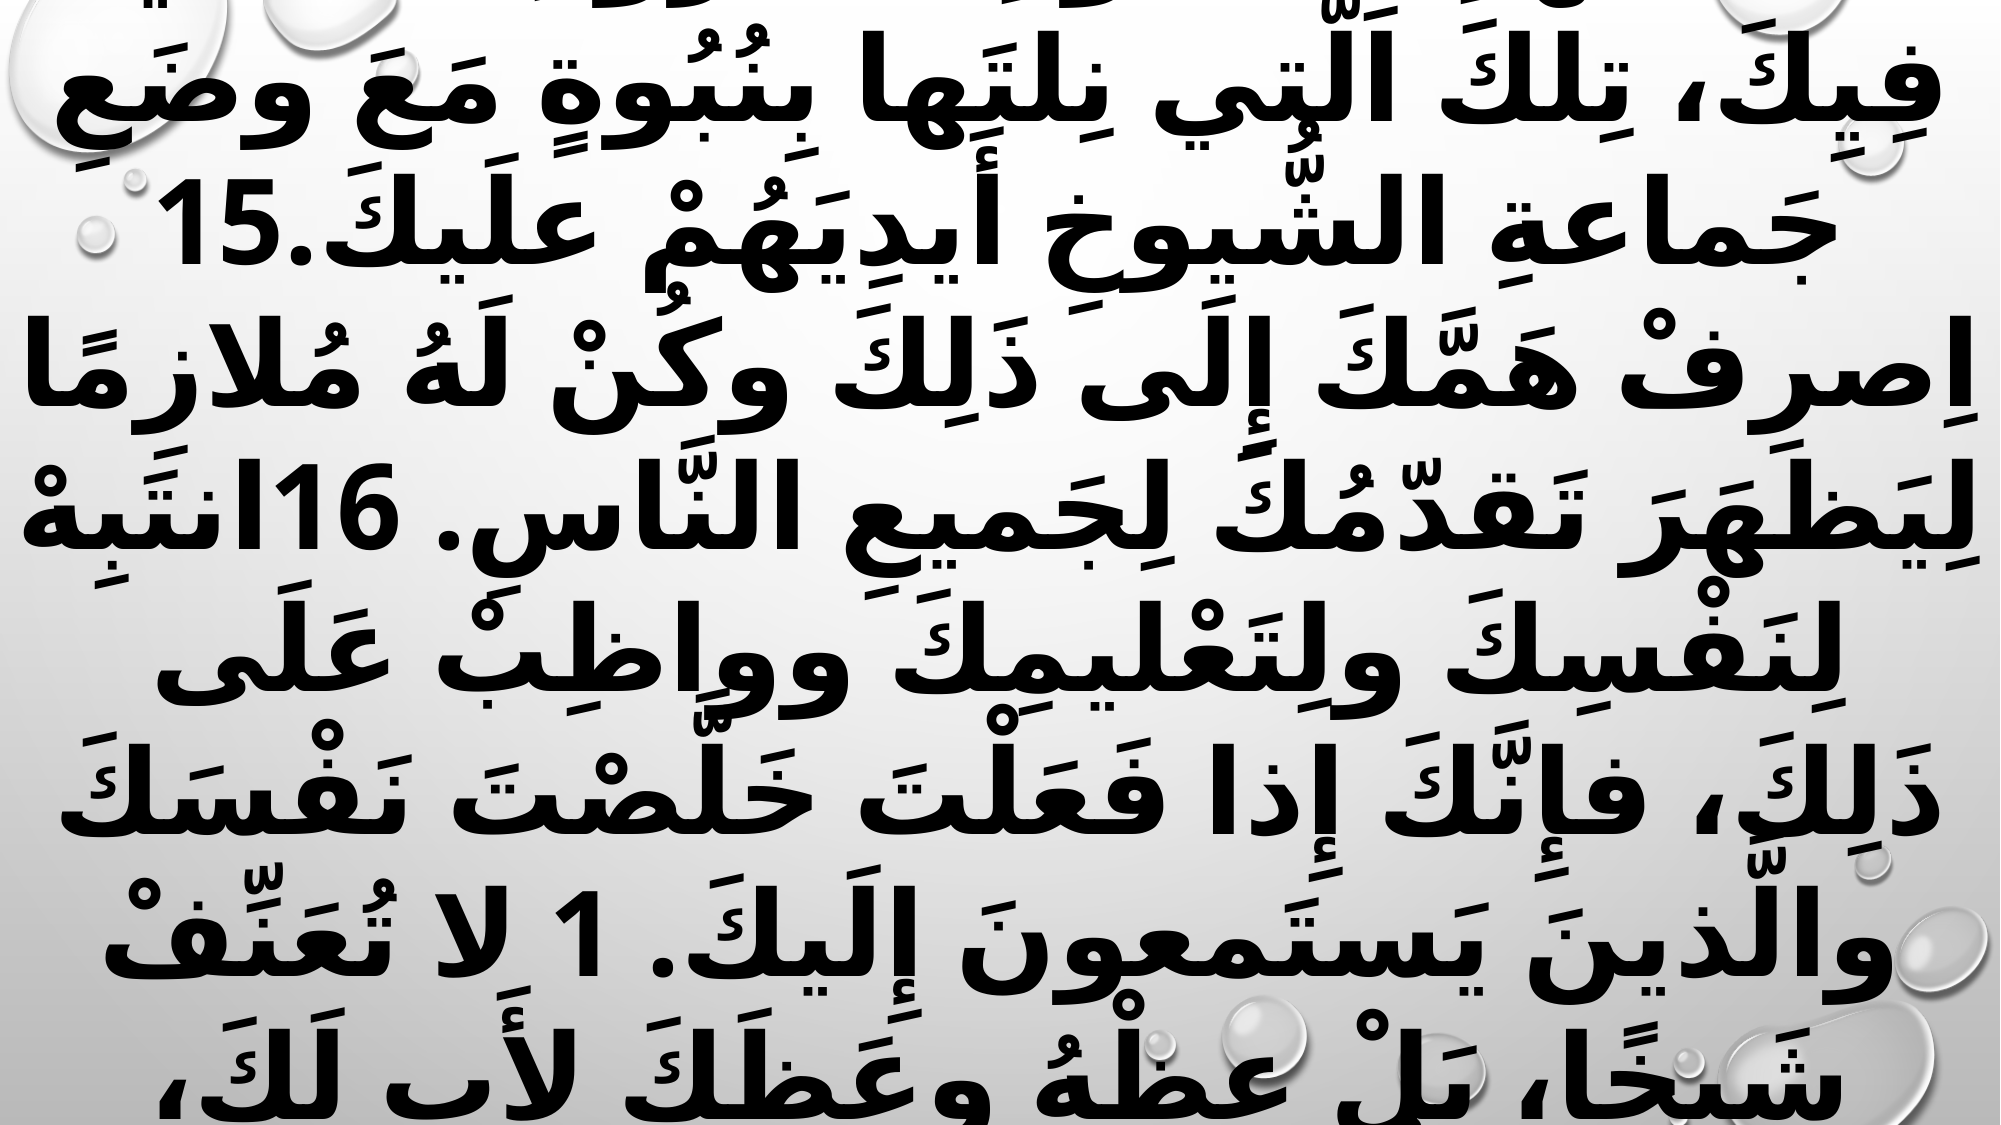

14لا تُهمِلِ الموهِبَةَ الرُّوحِيَّةَ الَّتي فِيِكَ، تِلكَ الَّتي نِلتَها بِنُبُوةٍ مَعَ وضَعِ جَماعةِ الشُّيوخِ أَيدِيَهُمْ علَيكَ.15 اِصرِفْ هَمَّكَ إِلَى ذَلِكَ وكُنْ لَهُ مُلازِمًا لِيَظهَرَ تَقدّمُكَ لِجَميعِ النَّاسِ. 16انتَبِهْ لِنَفْسِكَ ولِتَعْليمِكَ وواظِبْ عَلَى ذَلِكَ، فإِنَّكَ إِذا فَعَلْتَ خَلَّصْتَ نَفْسَكَ والَّذينَ يَستَمعونَ إِلَيكَ. 1 لا تُعَنِّفْ شَيخًا، بَلْ عِظْهُ وعَظَكَ لأَبٍ لَكَ، وعِظِ الشُّبَّانَ وعظَكَ لإِخَوةٍ لَكَ،